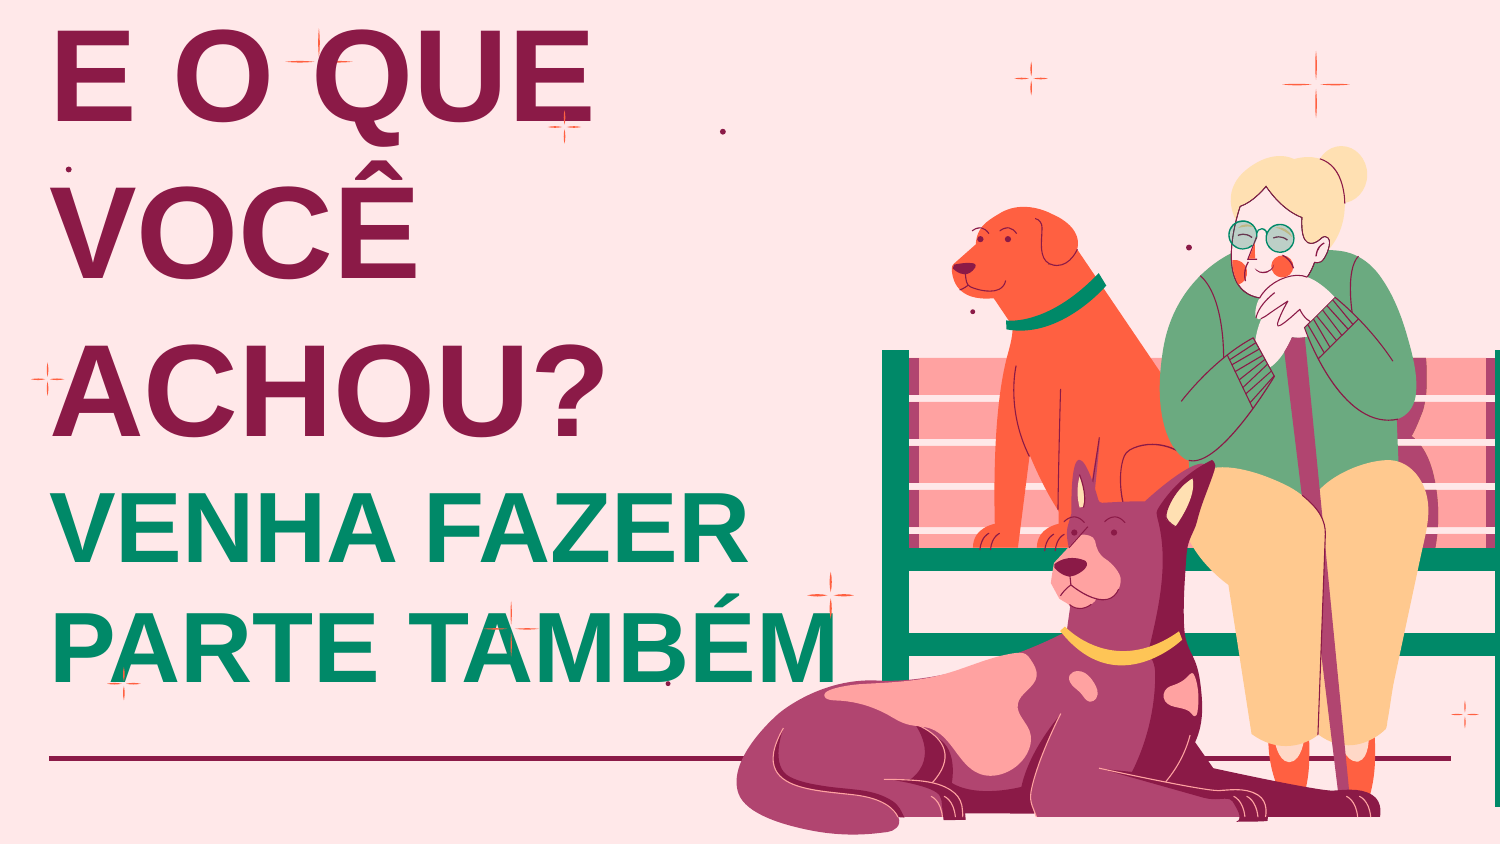

# E O QUE VOCÊ ACHOU? VENHA FAZER PARTE TAMBÉM